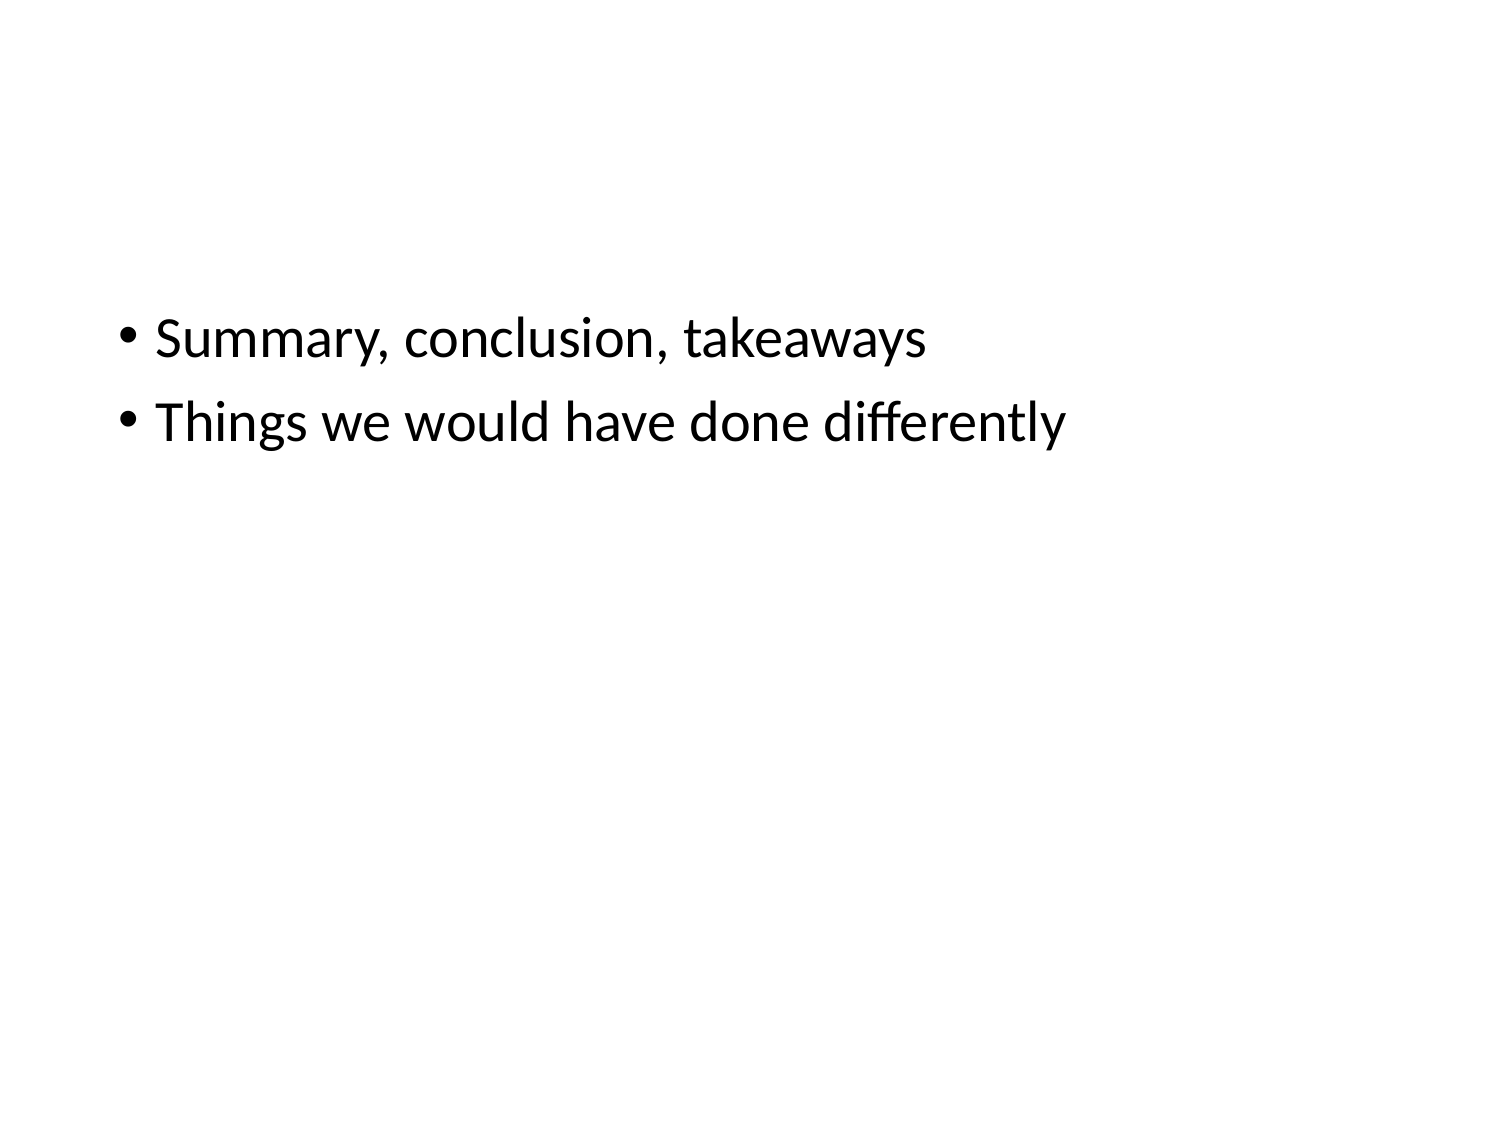

#
Summary, conclusion, takeaways
Things we would have done differently